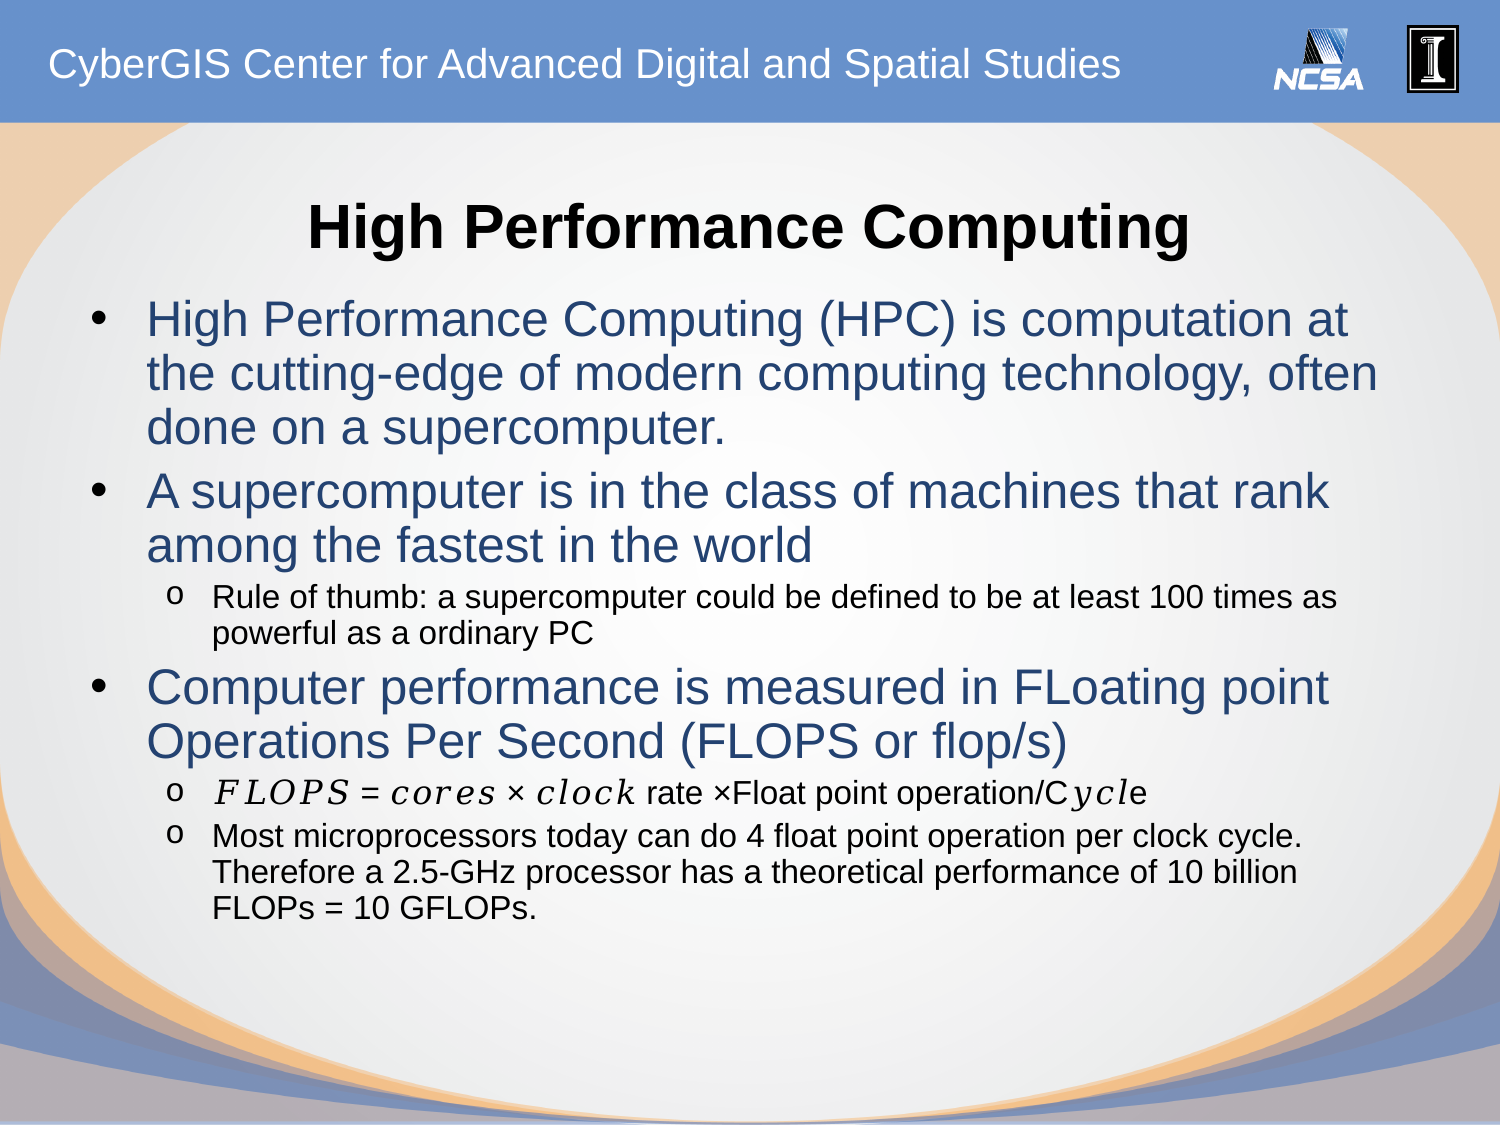

# High Performance Computing
High Performance Computing (HPC) is computation at the cutting-edge of modern computing technology, often done on a supercomputer.
A supercomputer is in the class of machines that rank among the fastest in the world
Rule of thumb: a supercomputer could be defined to be at least 100 times as powerful as a ordinary PC
Computer performance is measured in FLoating point Operations Per Second (FLOPS or flop/s)
𝐹𝐿𝑂𝑃𝑆 = 𝑐𝑜𝑟𝑒𝑠 × 𝑐𝑙𝑜𝑐𝑘 rate ×Float point operation/C𝑦𝑐𝑙e
Most microprocessors today can do 4 float point operation per clock cycle. Therefore a 2.5-GHz processor has a theoretical performance of 10 billion FLOPs = 10 GFLOPs.